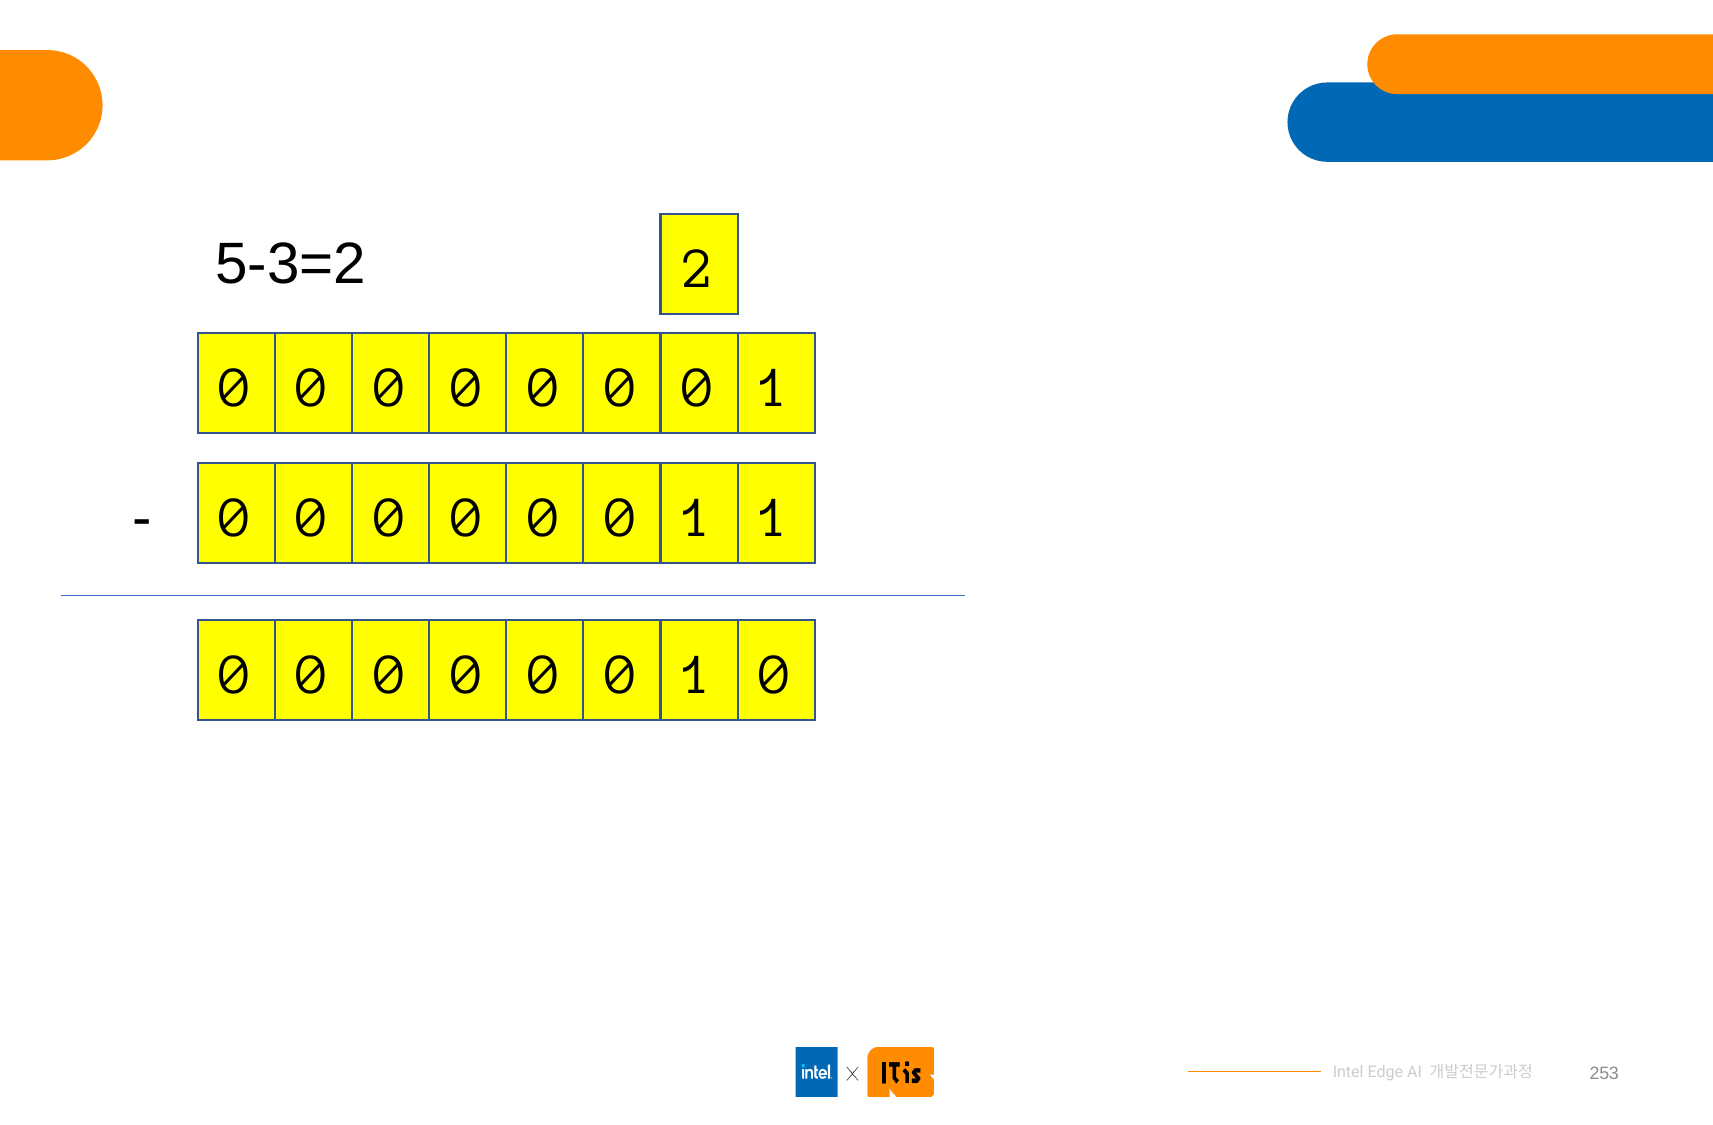

2
5-3=2
0
0
0
0
0
0
0
1
0
0
0
0
0
0
1
1
-
0
0
0
0
0
0
1
0
253